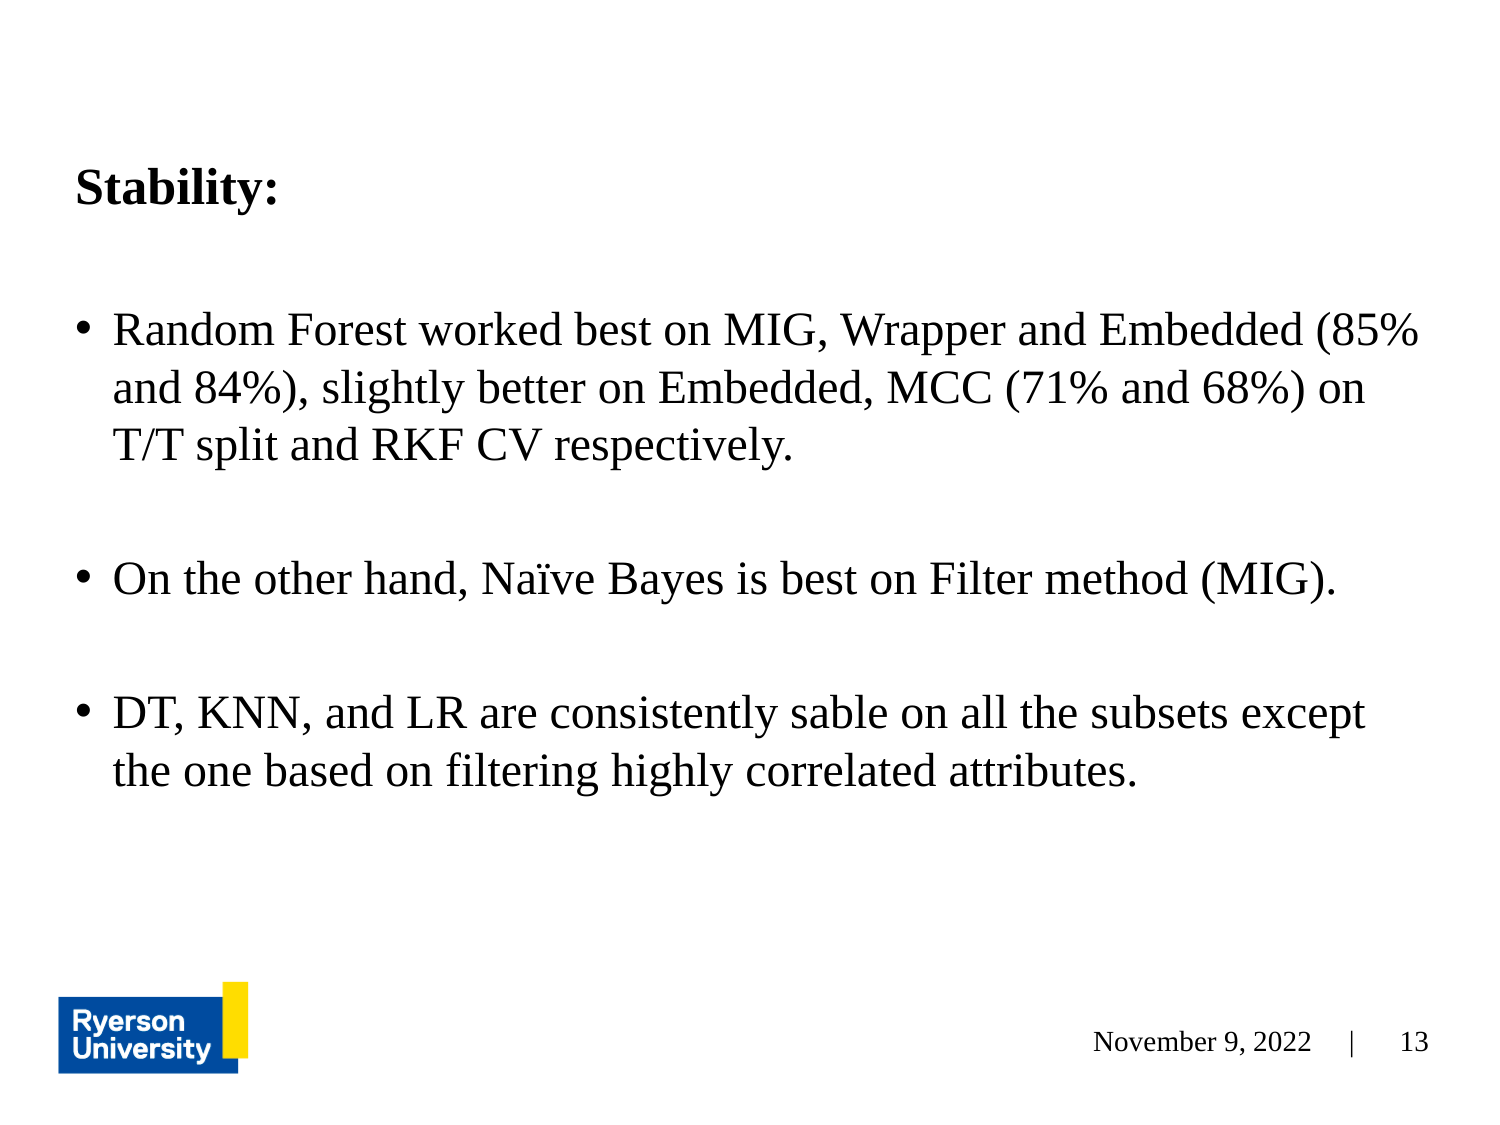

Stability:

Random Forest worked best on MIG, Wrapper and Embedded (85% and 84%), slightly better on Embedded, MCC (71% and 68%) on T/T split and RKF CV respectively.

On the other hand, Naïve Bayes is best on Filter method (MIG).

DT, KNN, and LR are consistently sable on all the subsets except the one based on filtering highly correlated attributes.
November 9, 2022     |
13